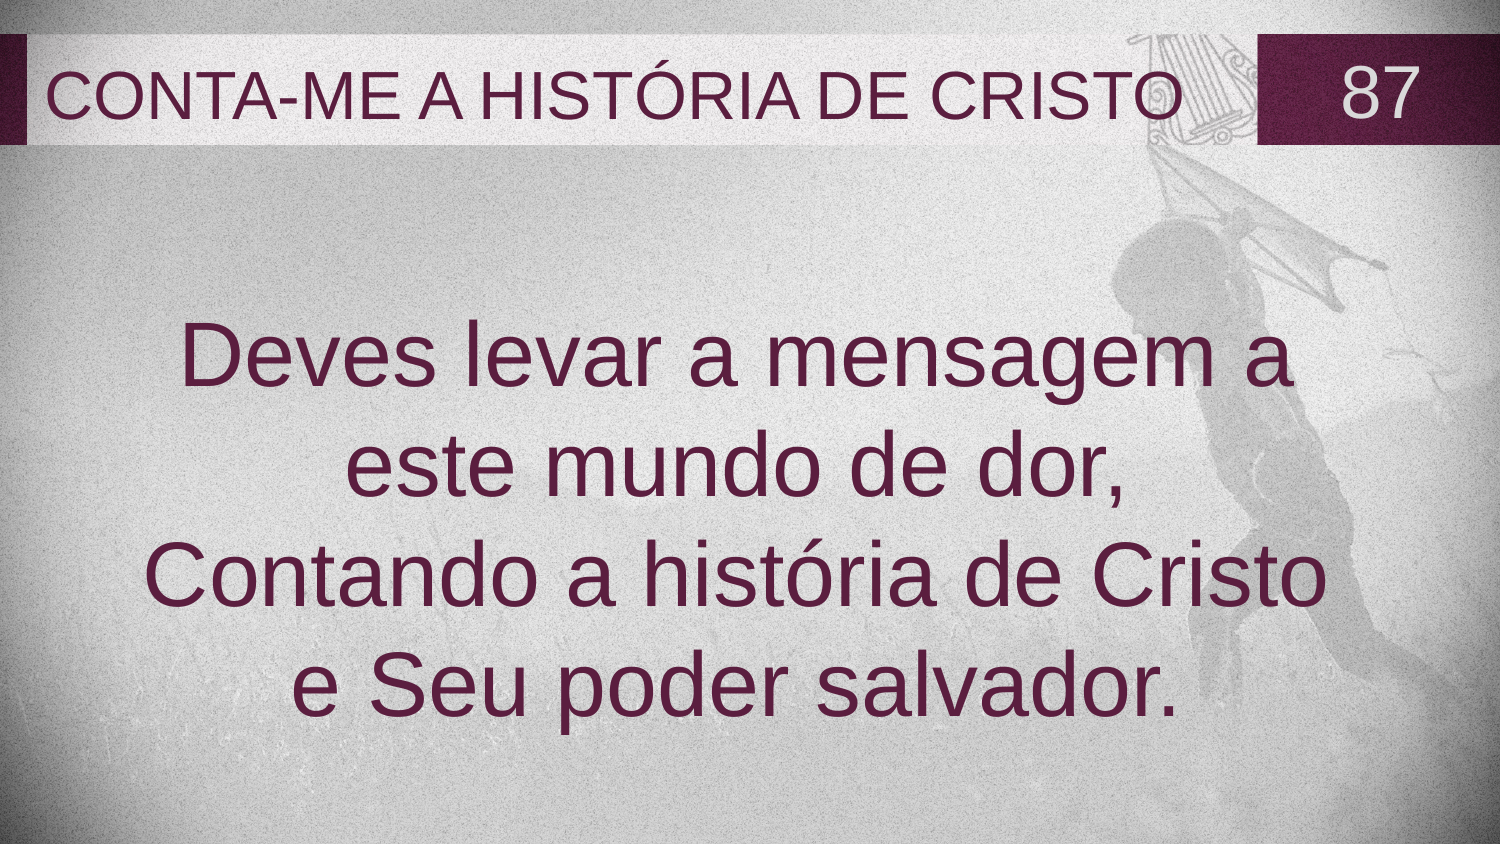

# CONTA-ME A HISTÓRIA DE CRISTO
87
Deves levar a mensagem a
este mundo de dor,
Contando a história de Cristo
e Seu poder salvador.